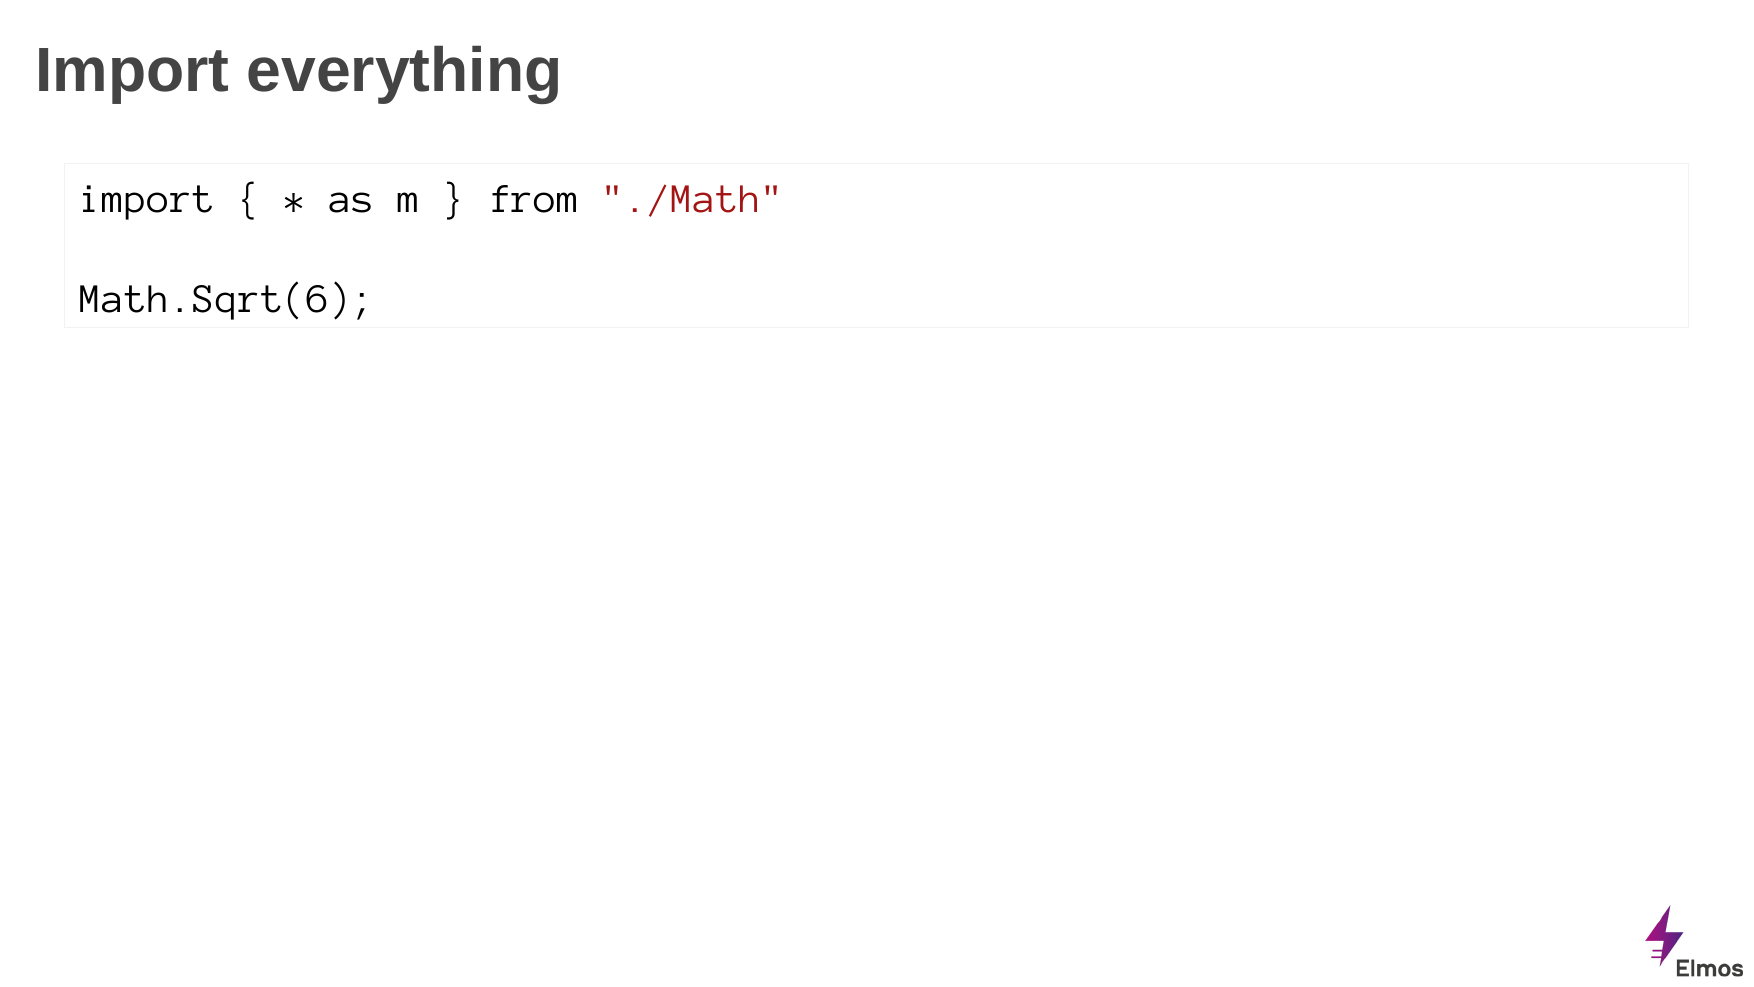

# Import everything
import { * as m } from "./Math"

Math.Sqrt(6);